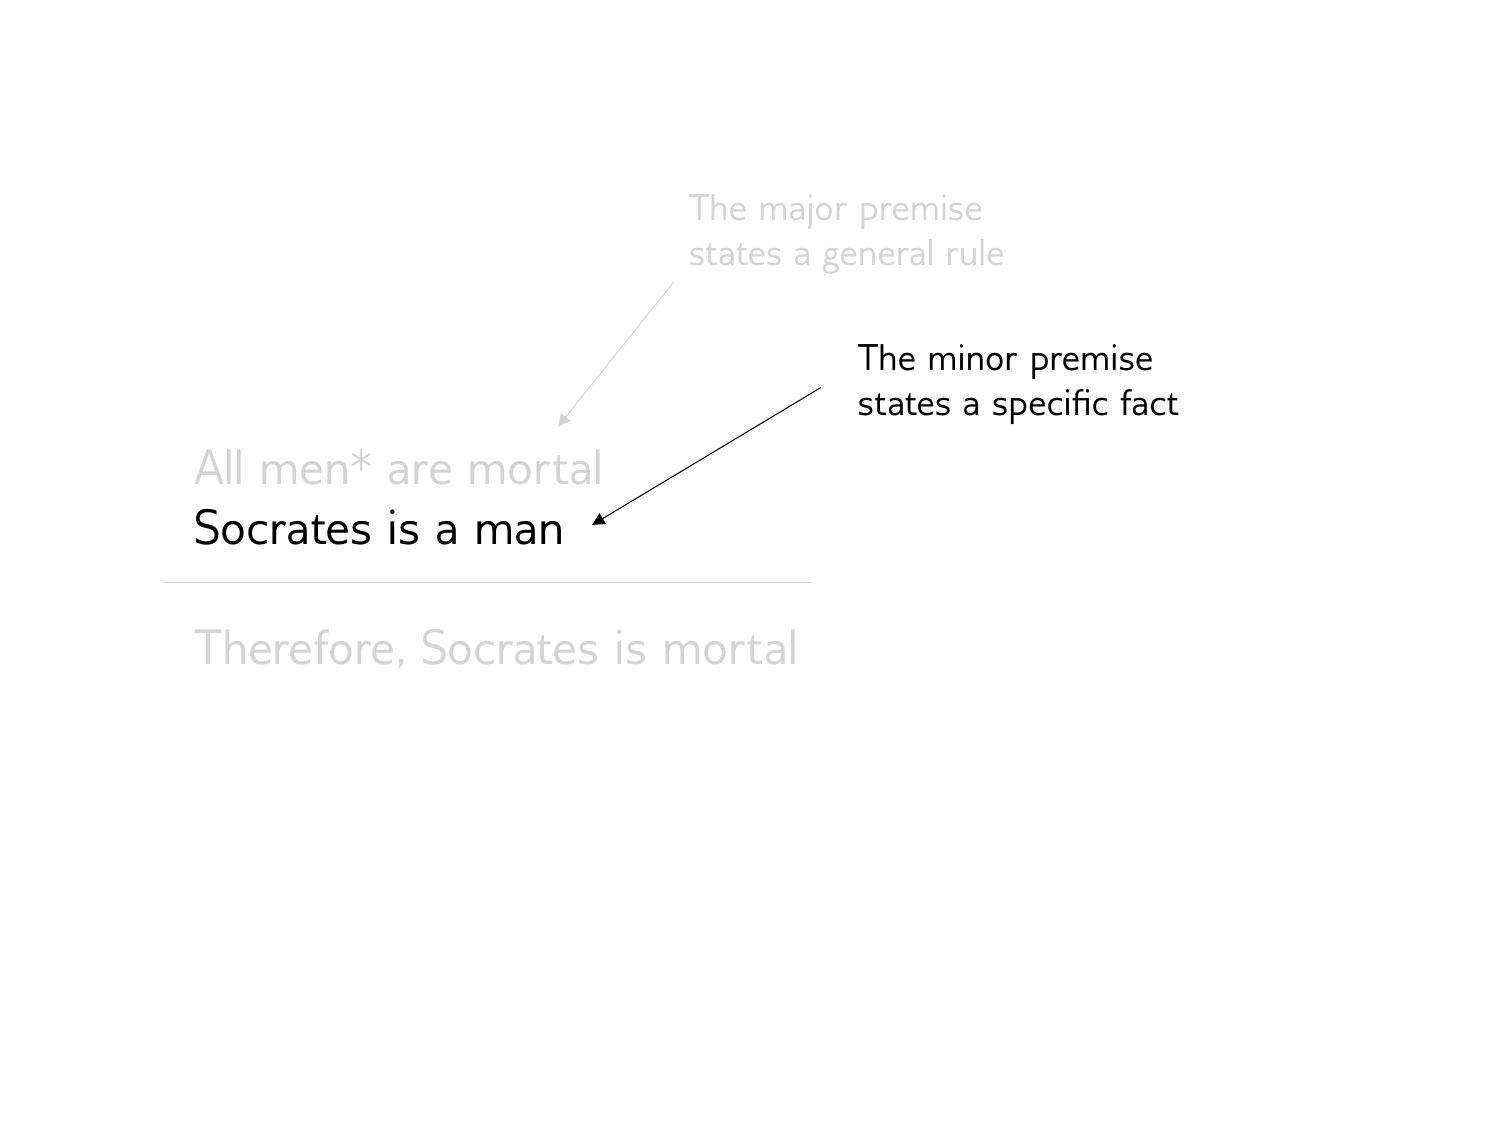

The major premise states a general rule
The minor premise states a specific fact
All men* are mortal
Socrates is a man

Therefore, Socrates is mortal